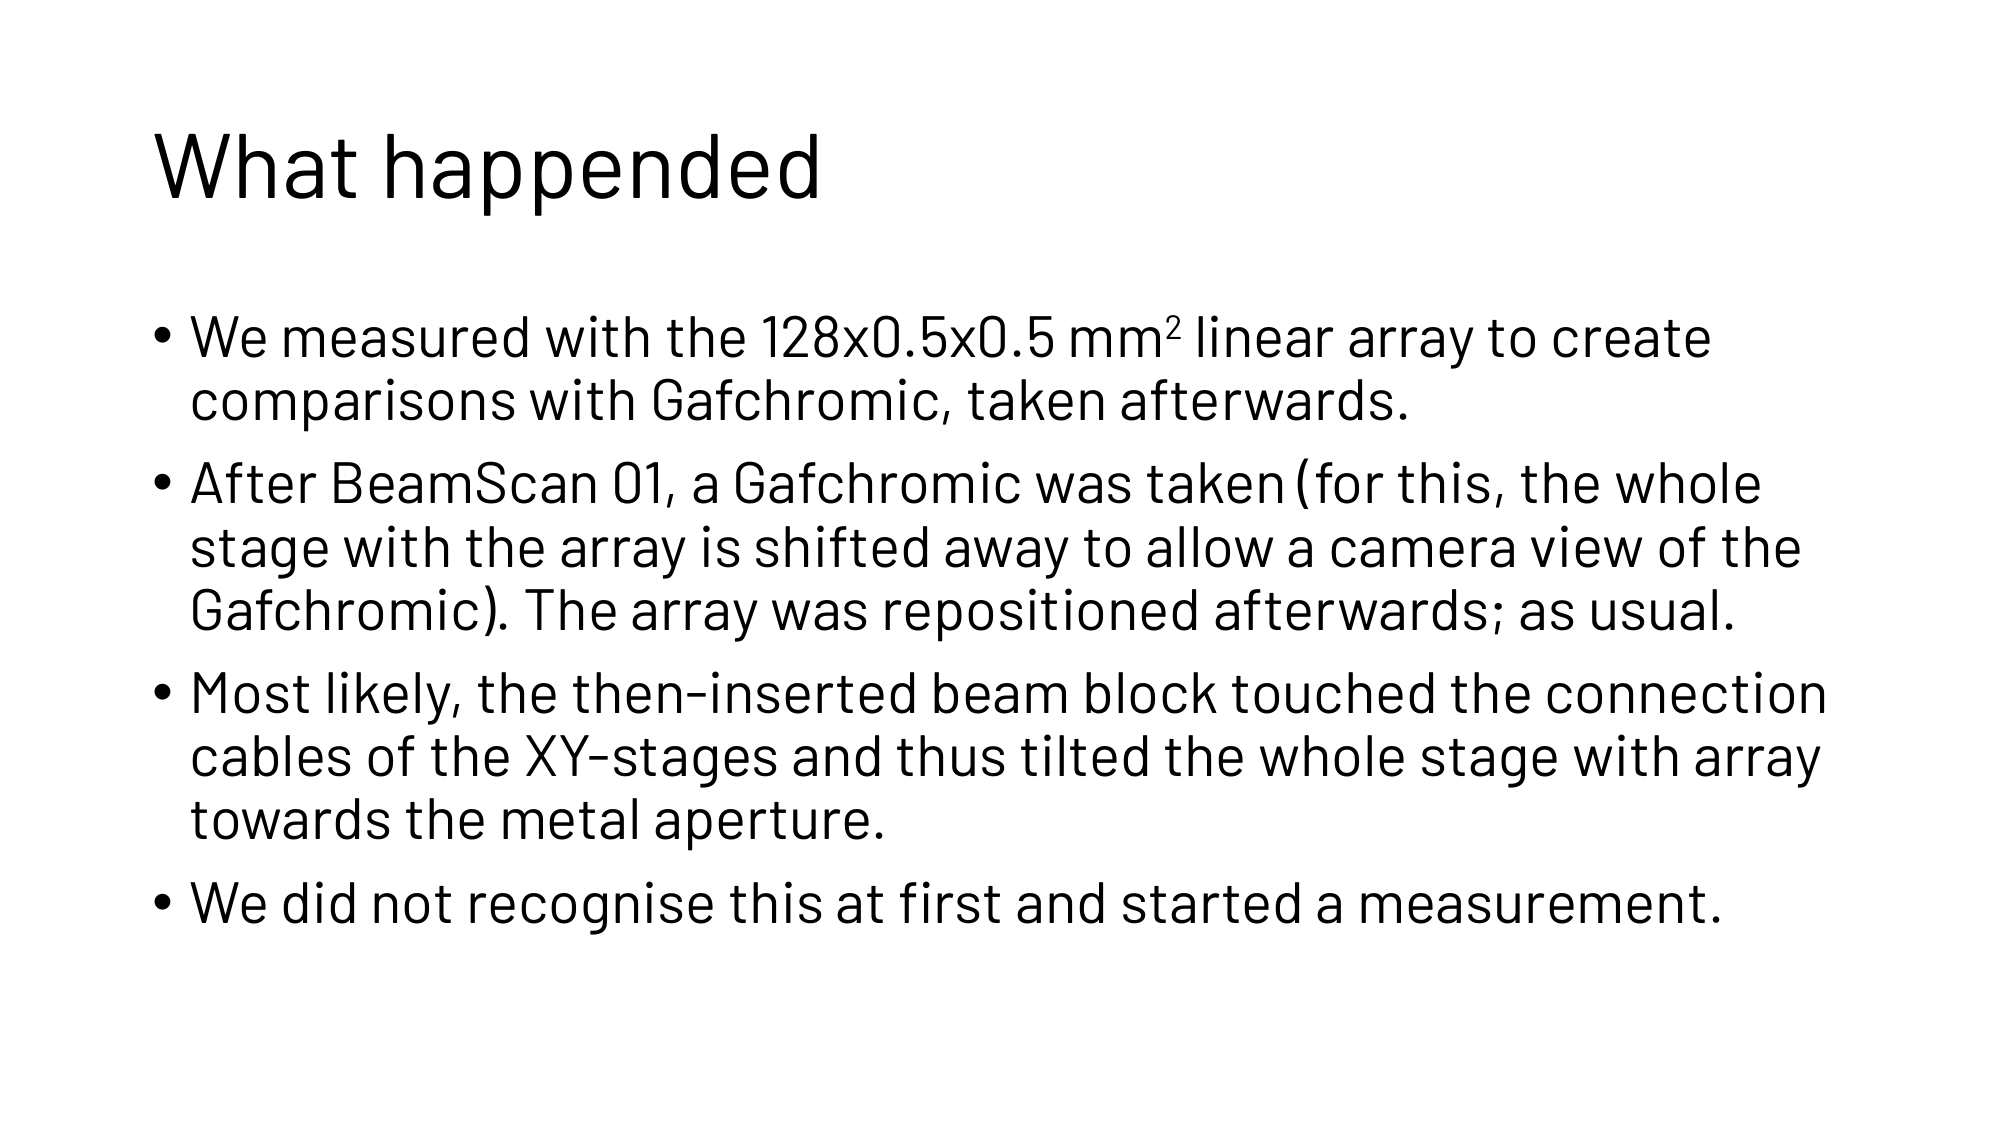

# What happended
We measured with the 128x0.5x0.5 mm2 linear array to create comparisons with Gafchromic, taken afterwards.
After BeamScan 01, a Gafchromic was taken (for this, the whole stage with the array is shifted away to allow a camera view of the Gafchromic). The array was repositioned afterwards; as usual.
Most likely, the then-inserted beam block touched the connection cables of the XY-stages and thus tilted the whole stage with array towards the metal aperture.
We did not recognise this at first and started a measurement.